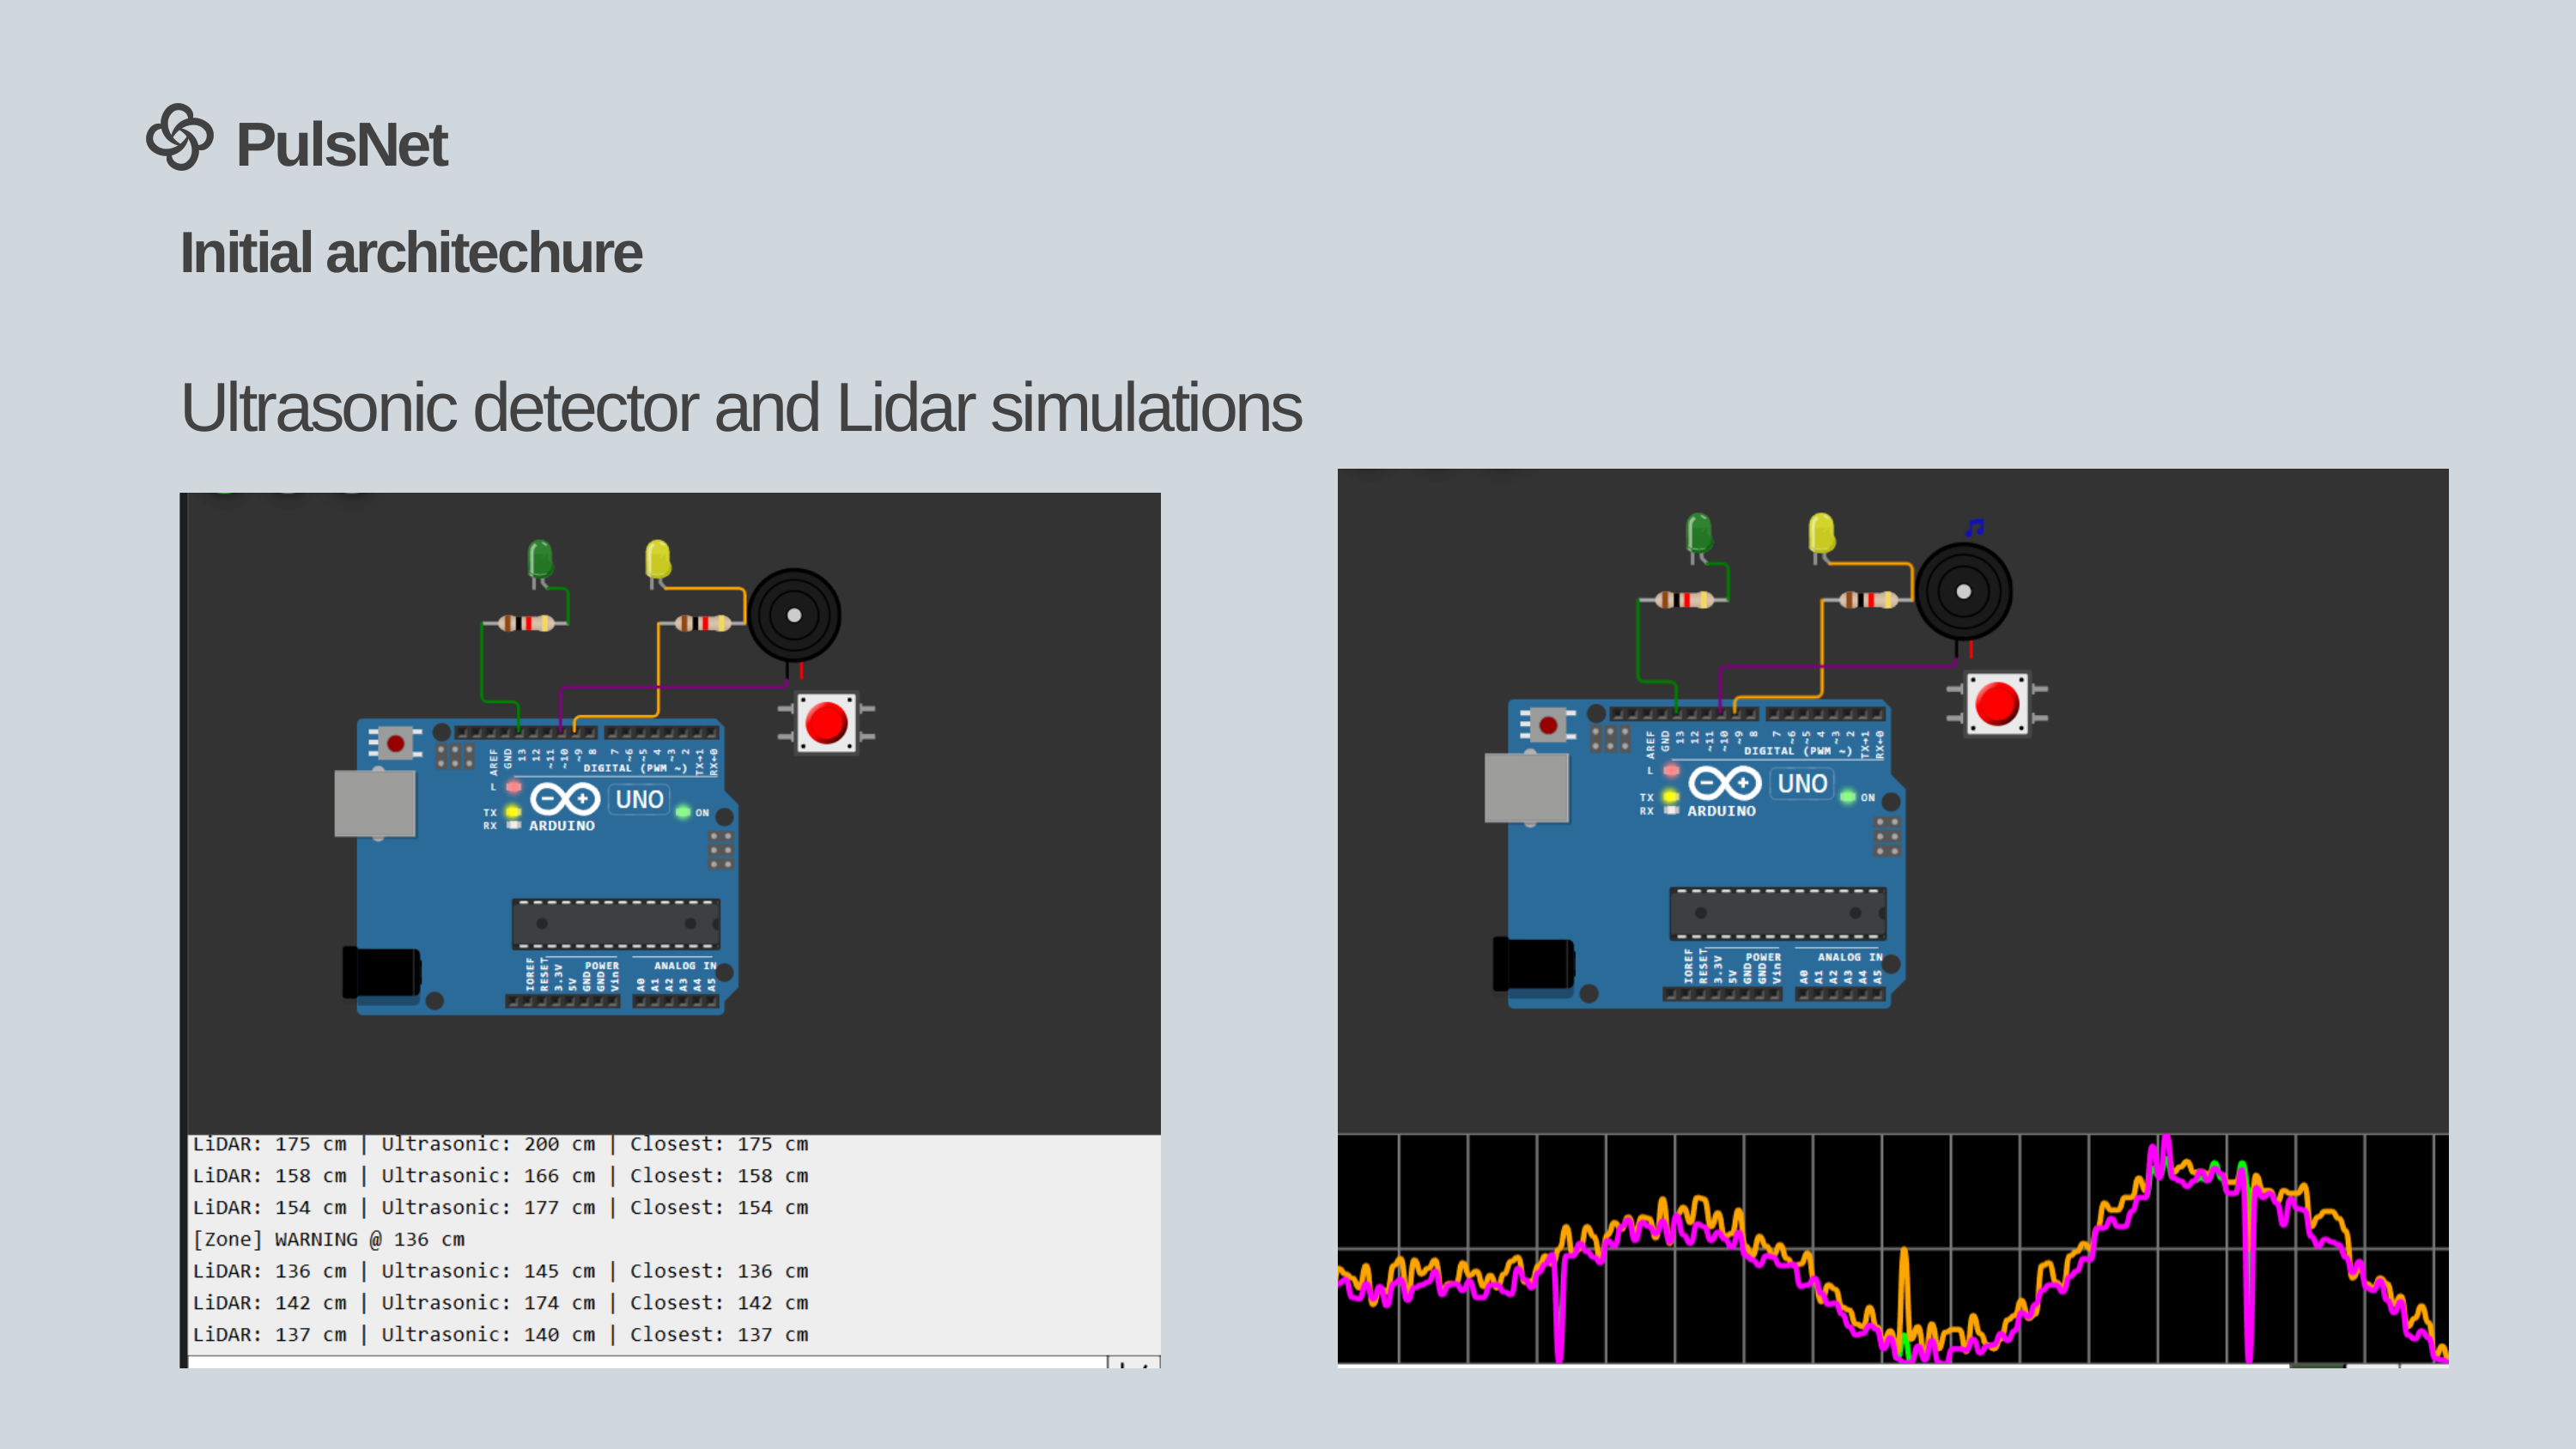

PulsNet

Initial architechure
Ultrasonic detector and Lidar simulations